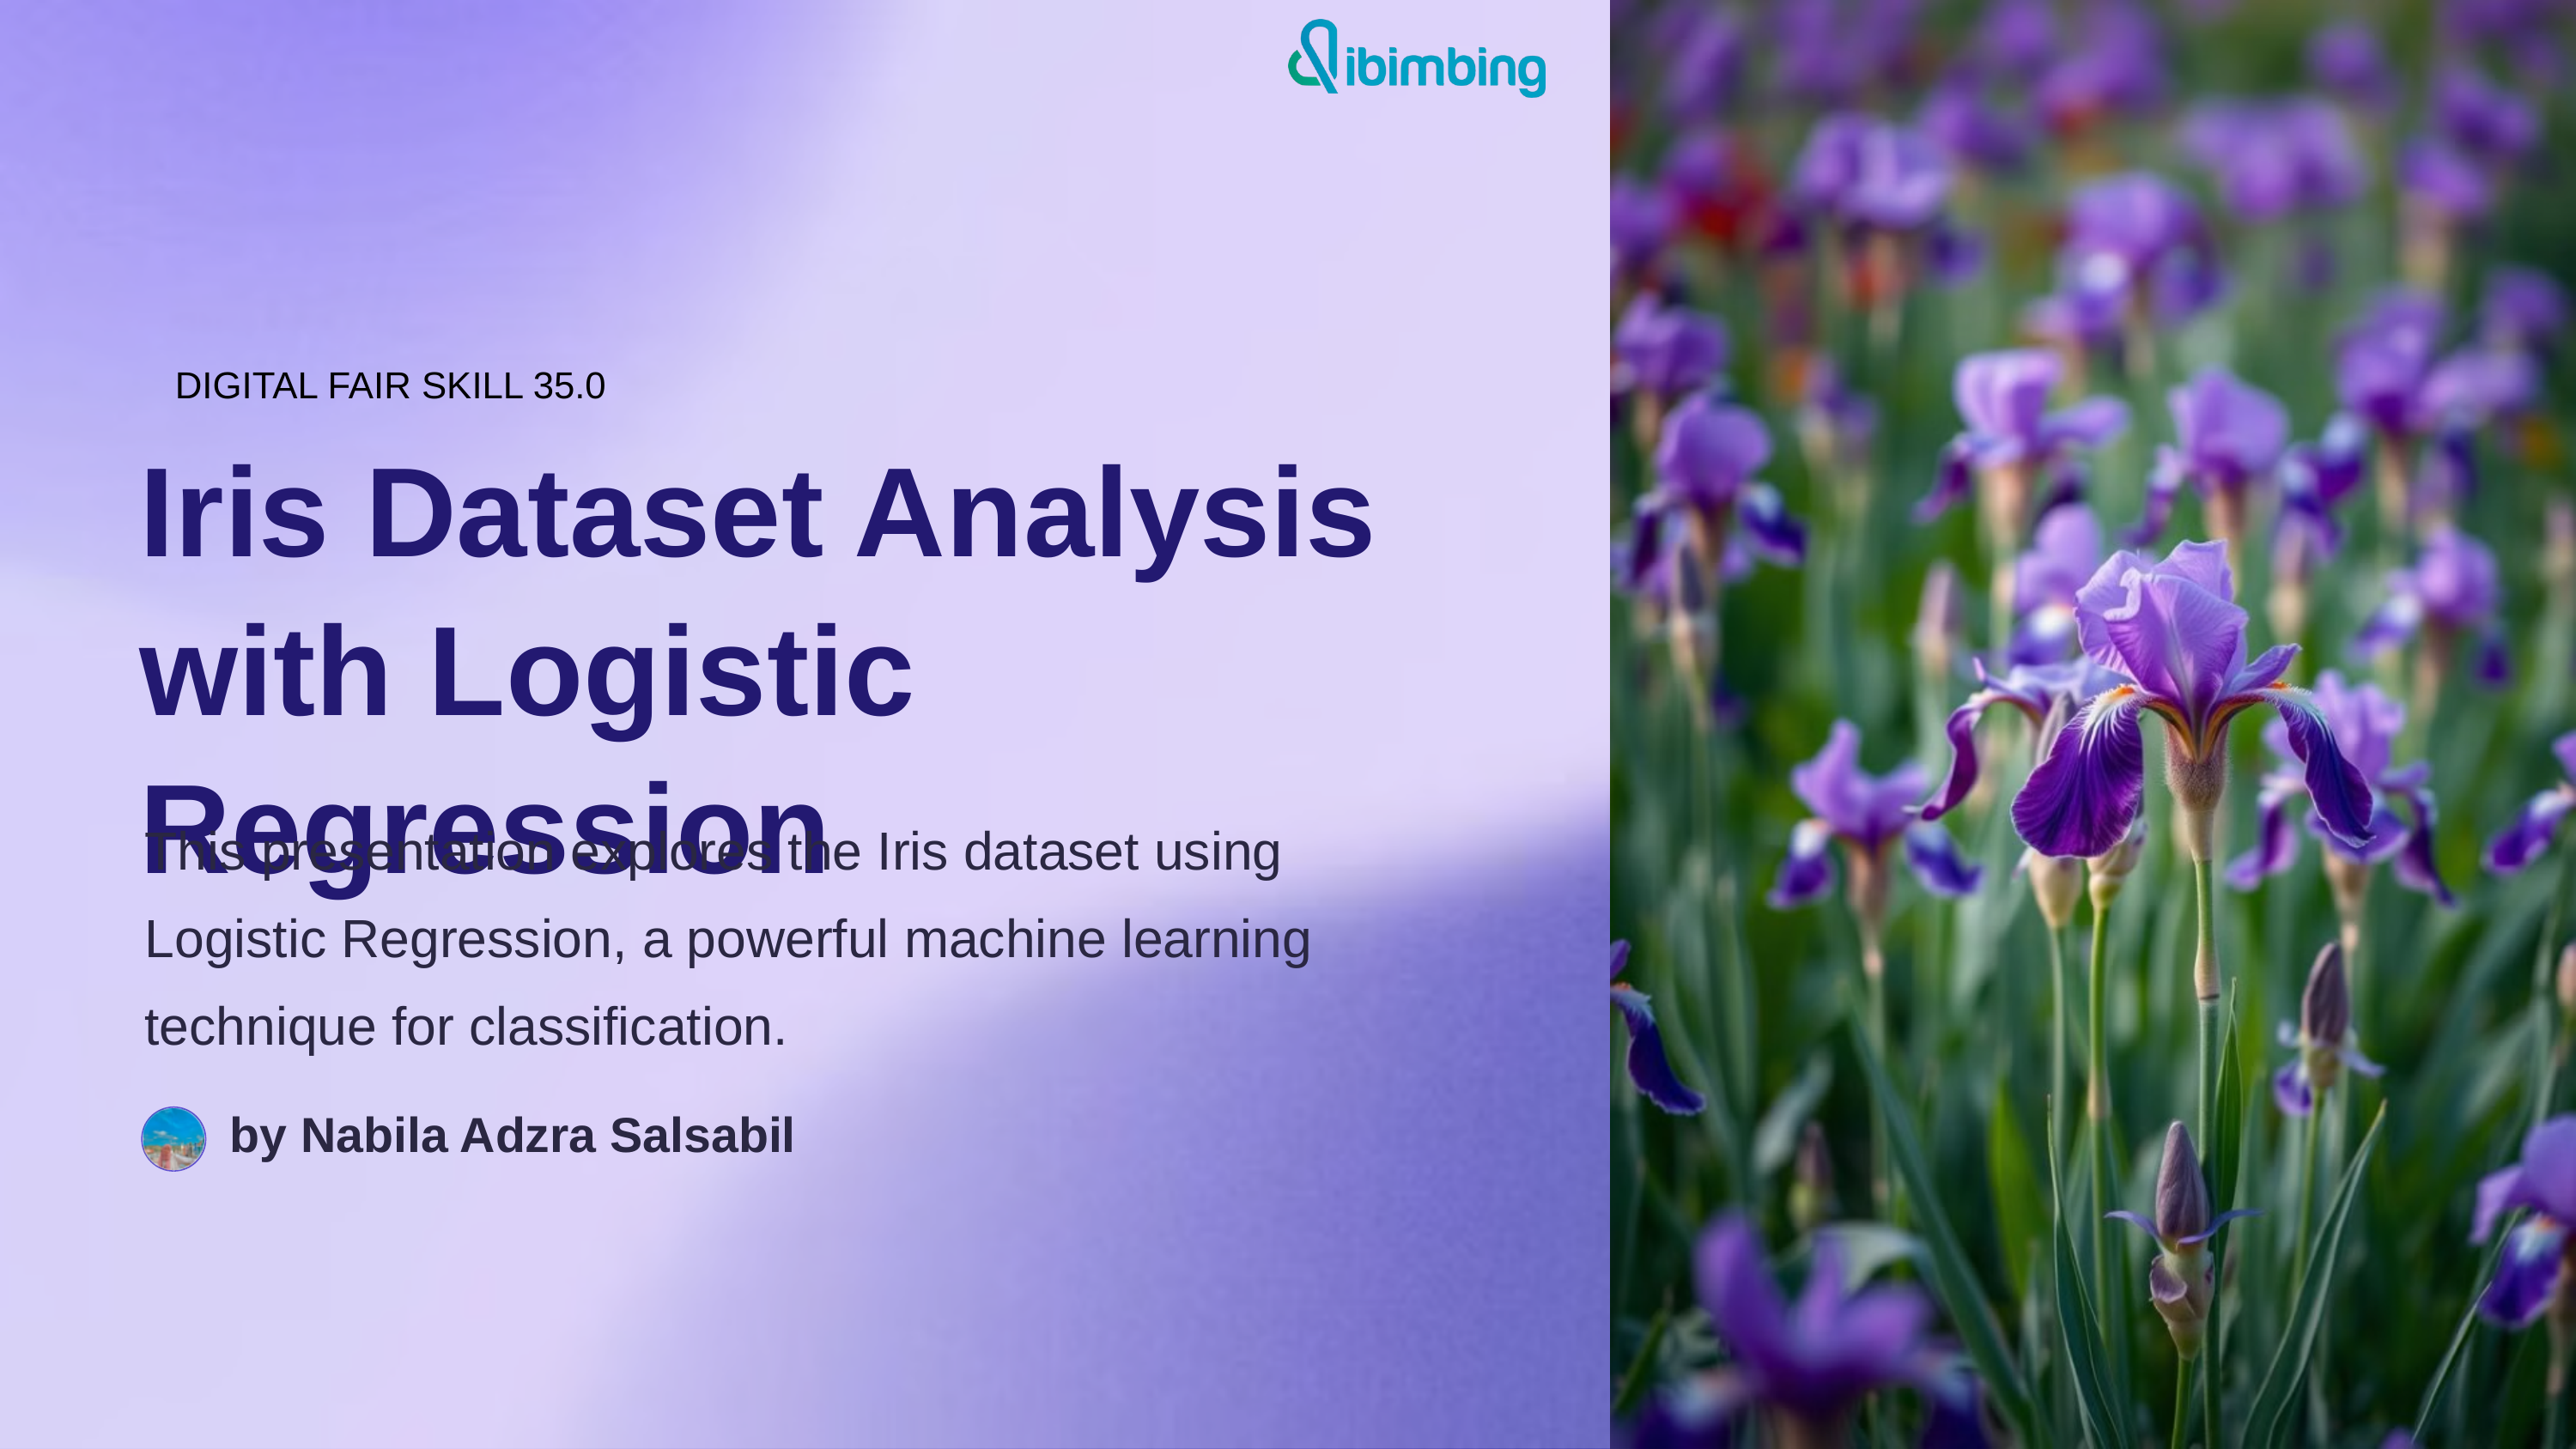

DIGITAL FAIR SKILL 35.0
Iris Dataset Analysis with Logistic Regression
This presentation explores the Iris dataset using Logistic Regression, a powerful machine learning technique for classification.
by Nabila Adzra Salsabil